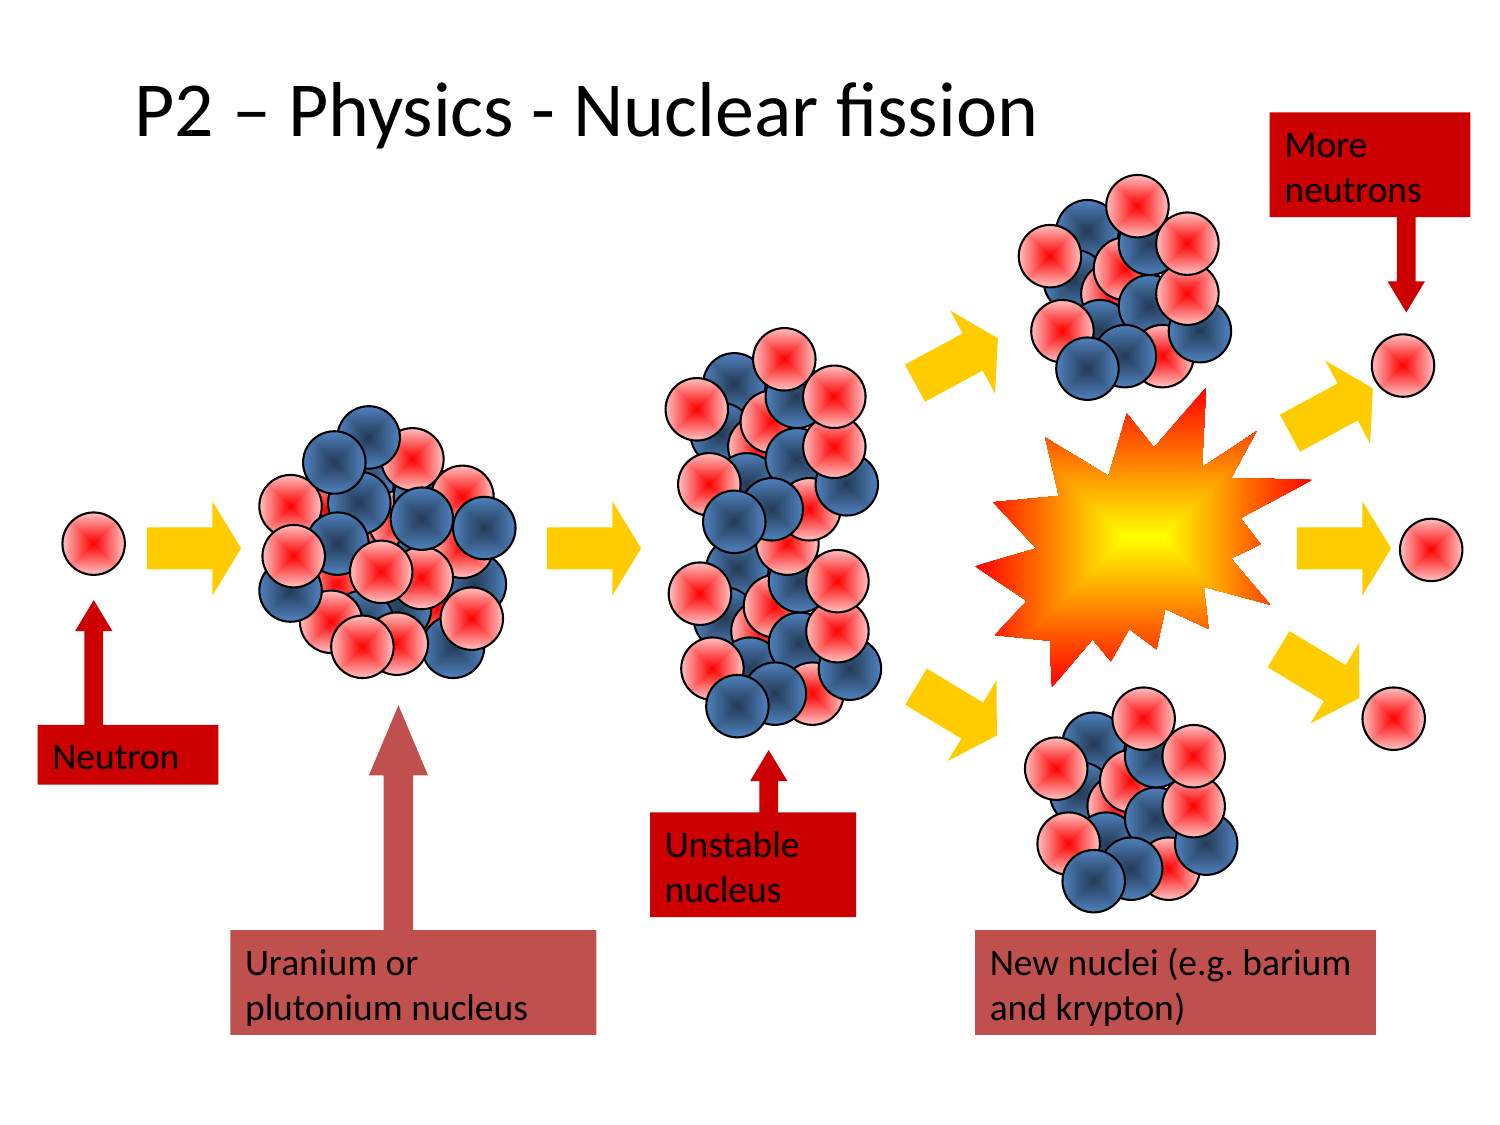

# P2 – Physics - Nuclear fission
More neutrons

Neutron

Uranium or plutonium nucleus

Unstable nucleus
New nuclei (e.g. barium and krypton)